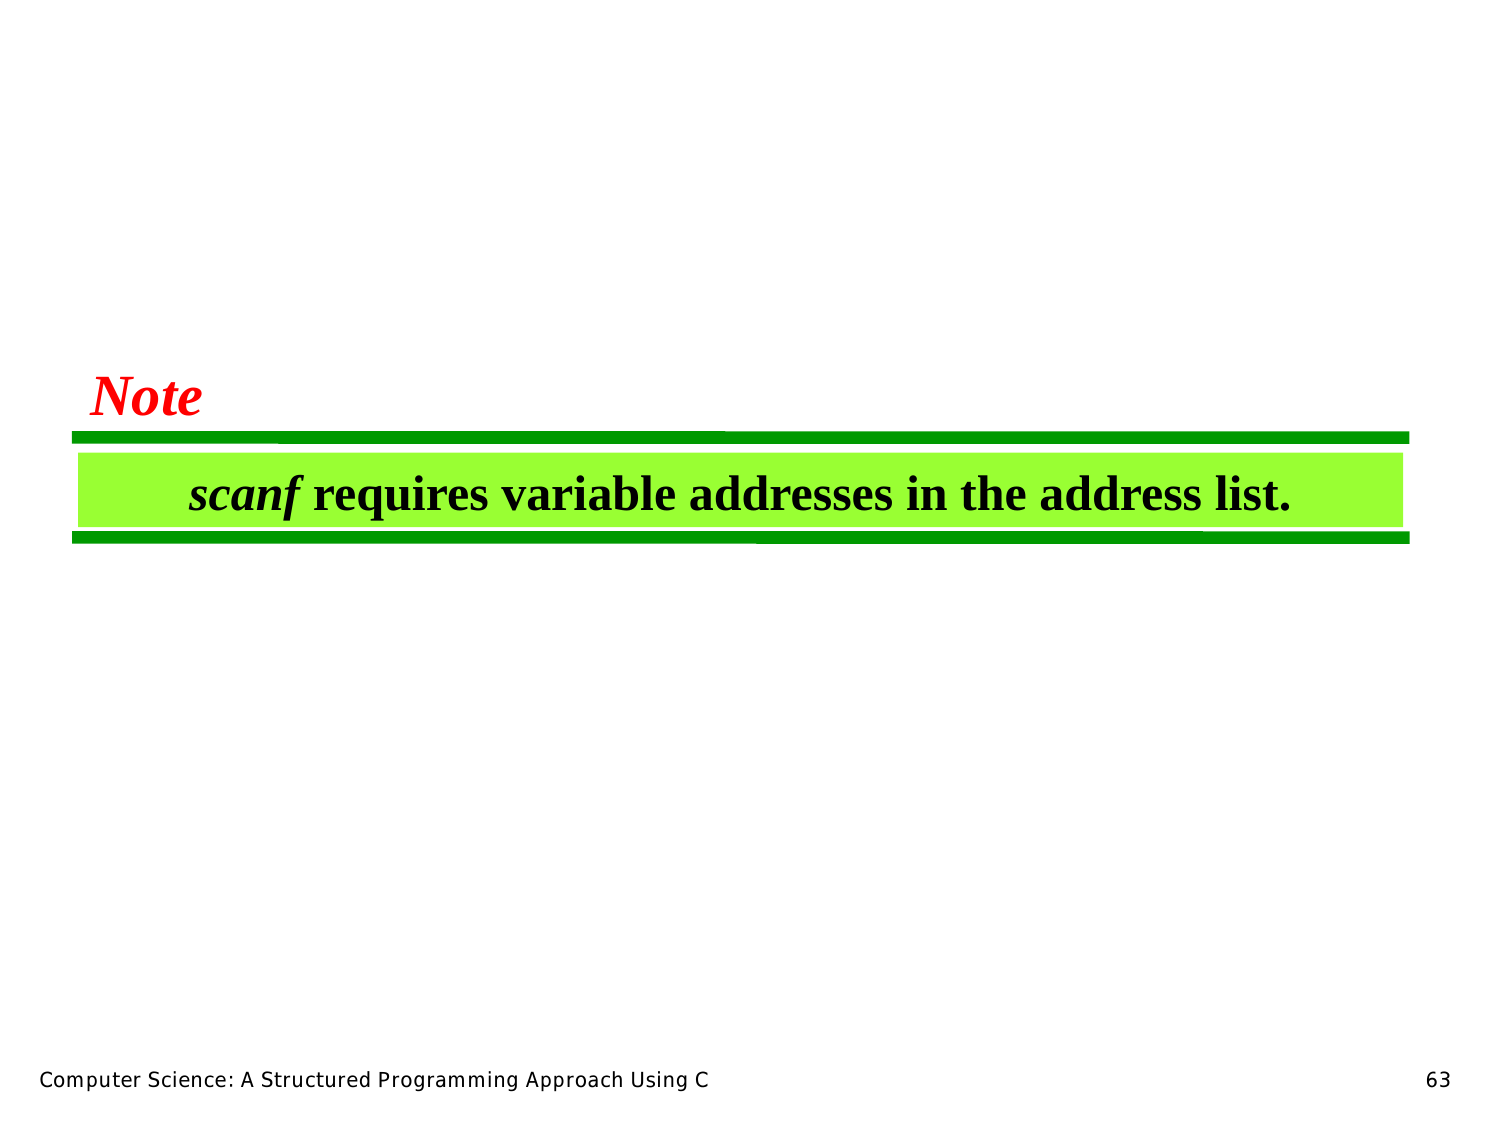

Note

scanf requires variable addresses in the address list.

Computer Science: A Structured Programming Approach Using C
63